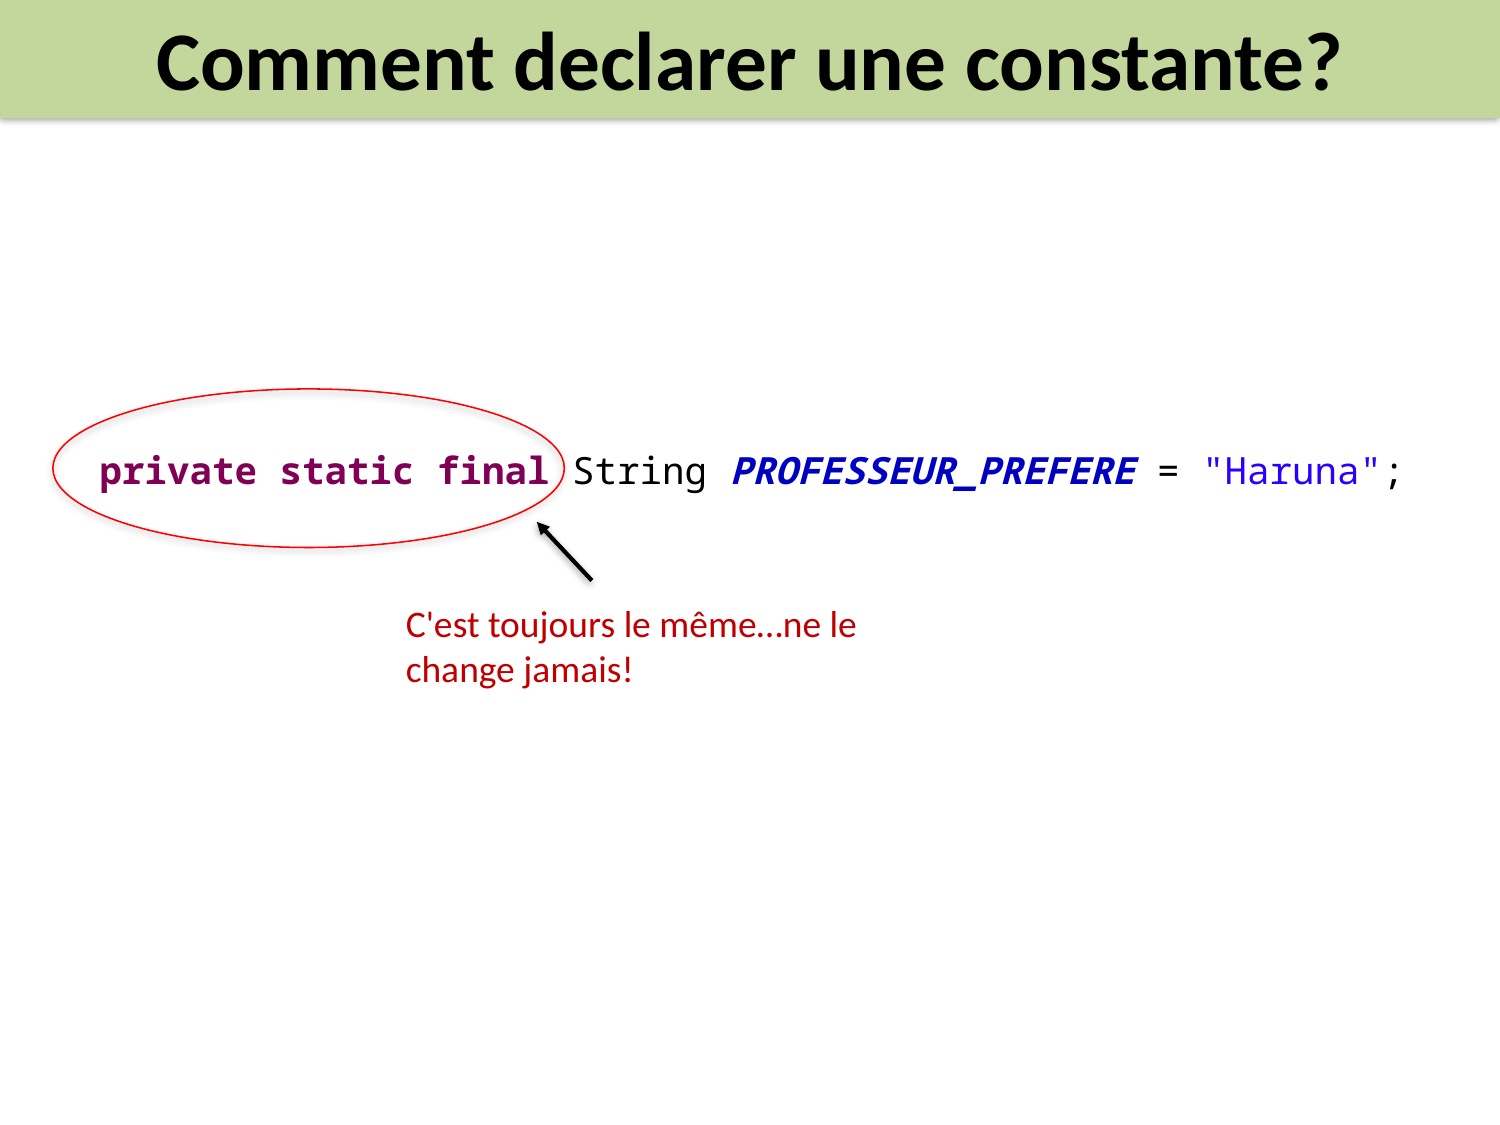

Comment declarer une constante?

private static final String PROFESSEUR_PREFERE = "Haruna";
C'est toujours le même…ne le change jamais!